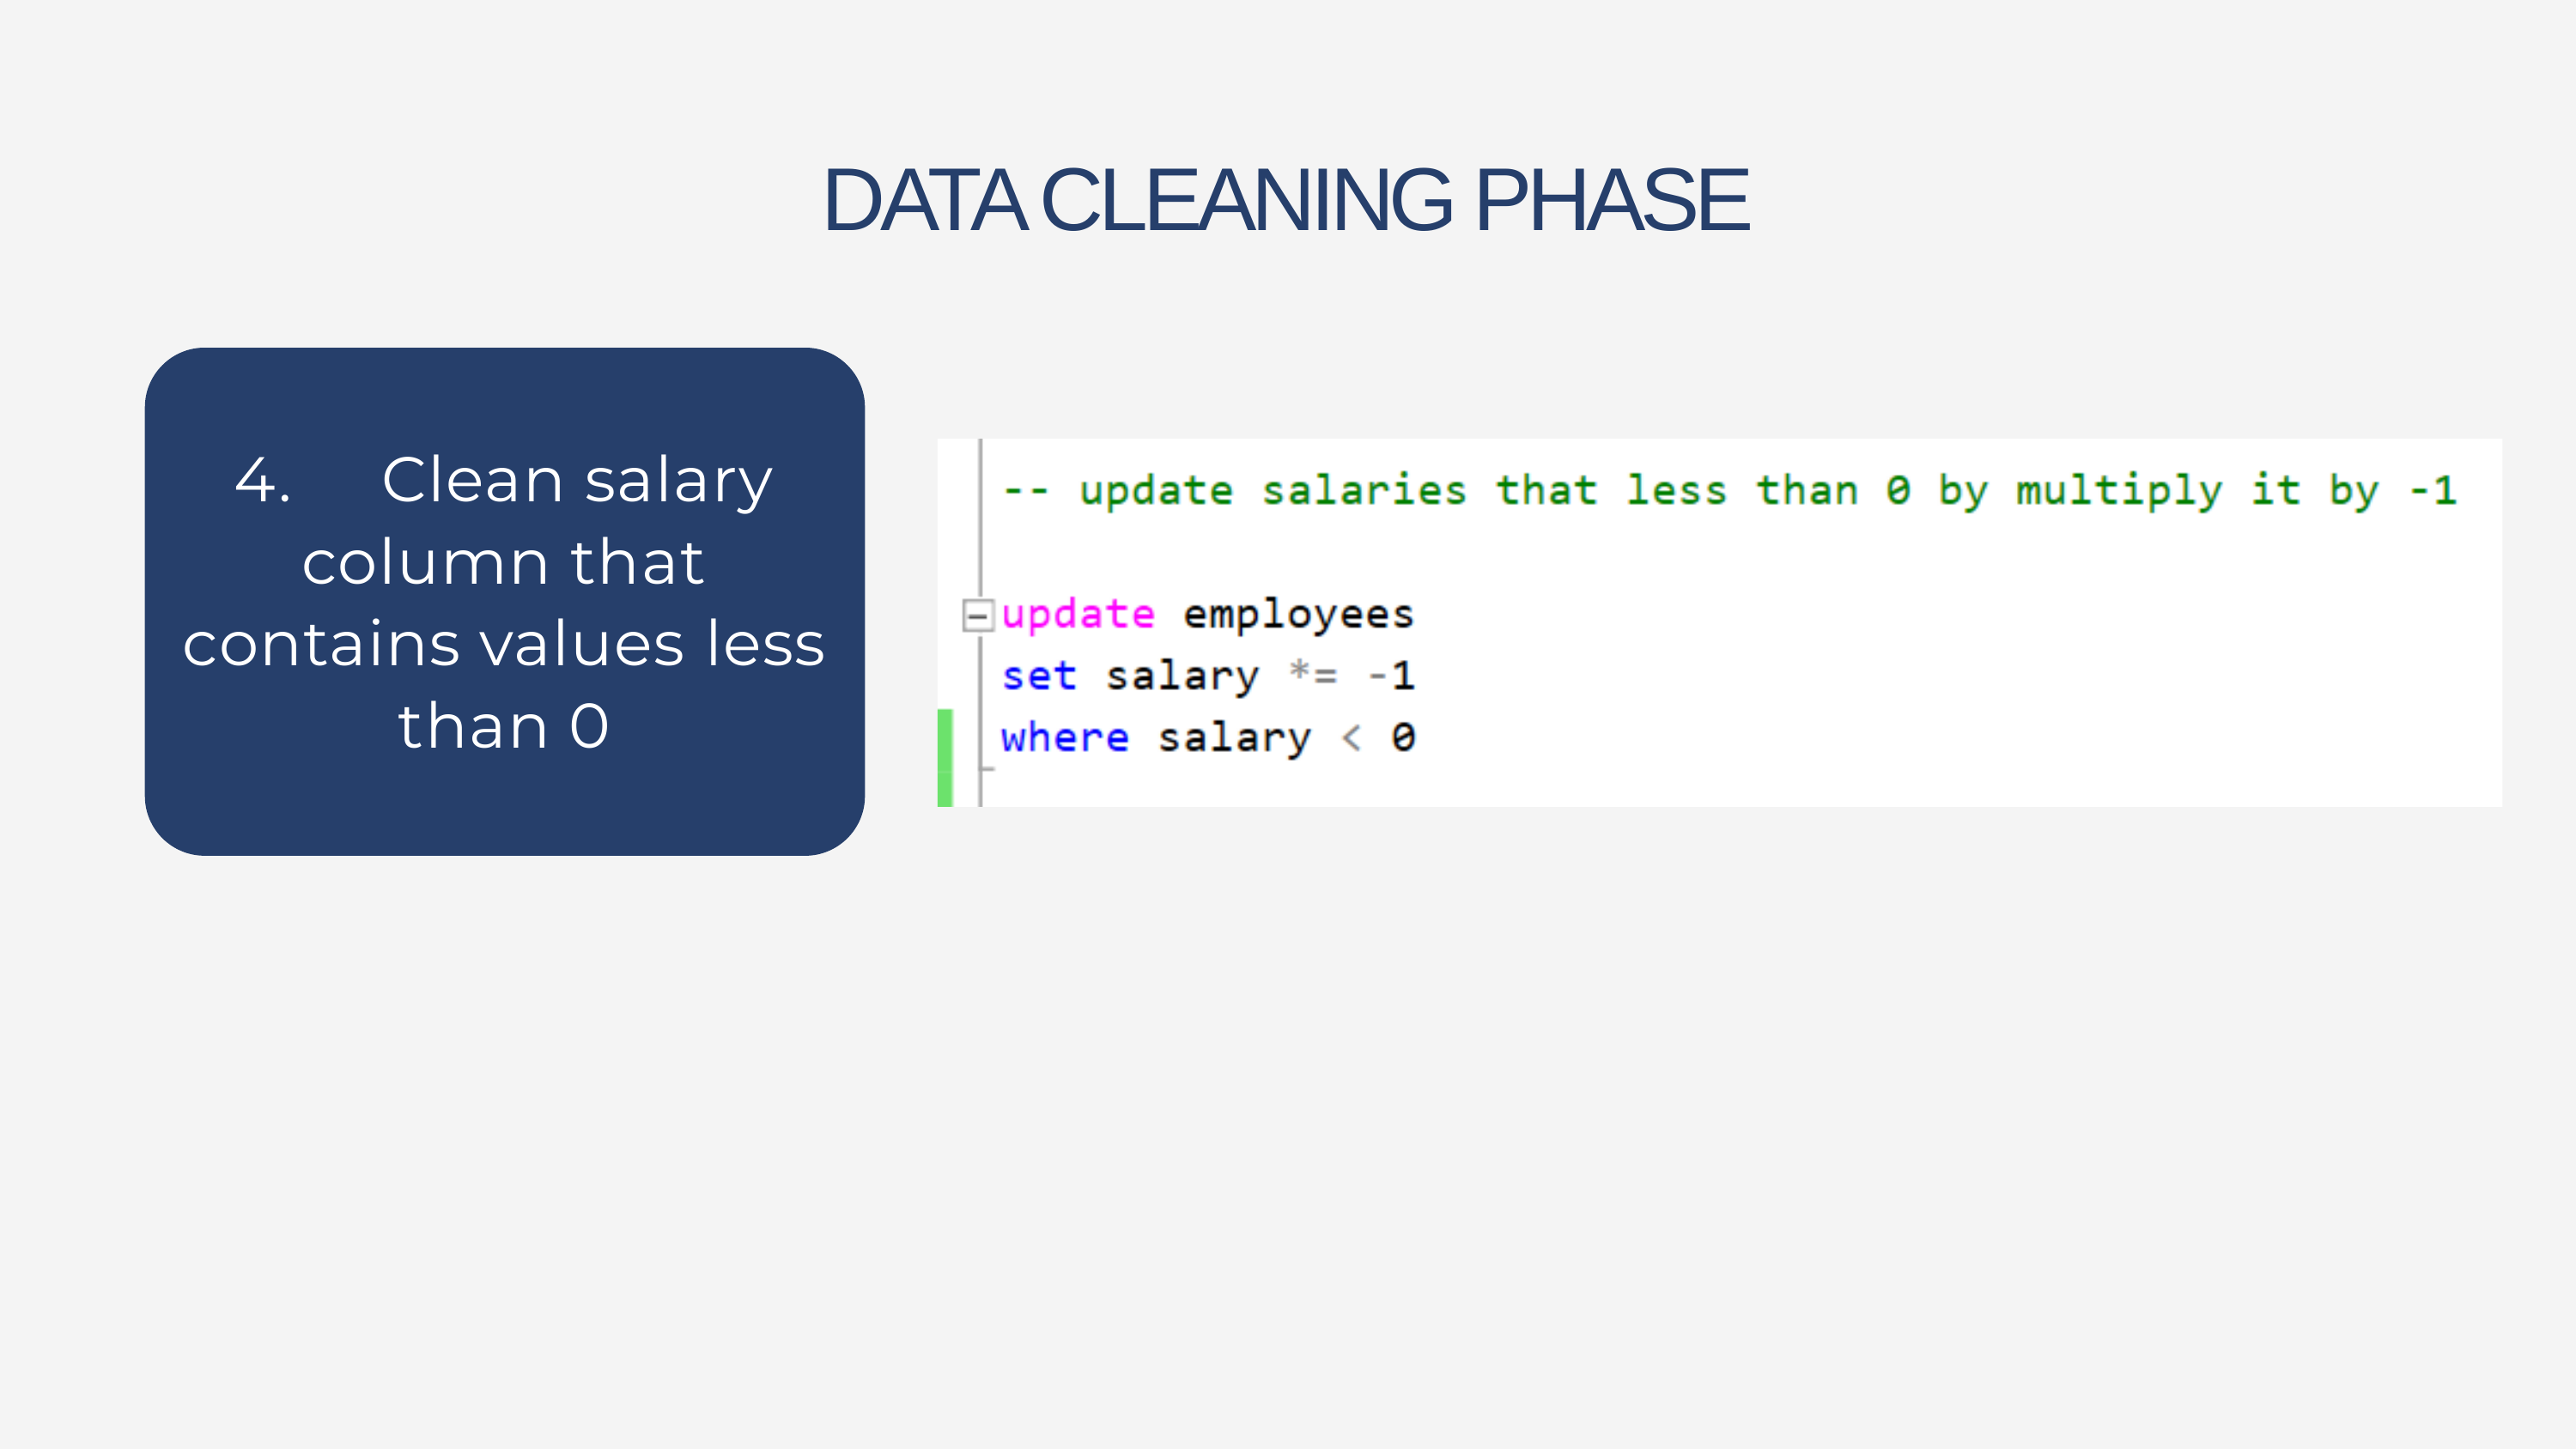

DATA CLEANING PHASE

4.     Clean salary column that contains values ​​less than 0